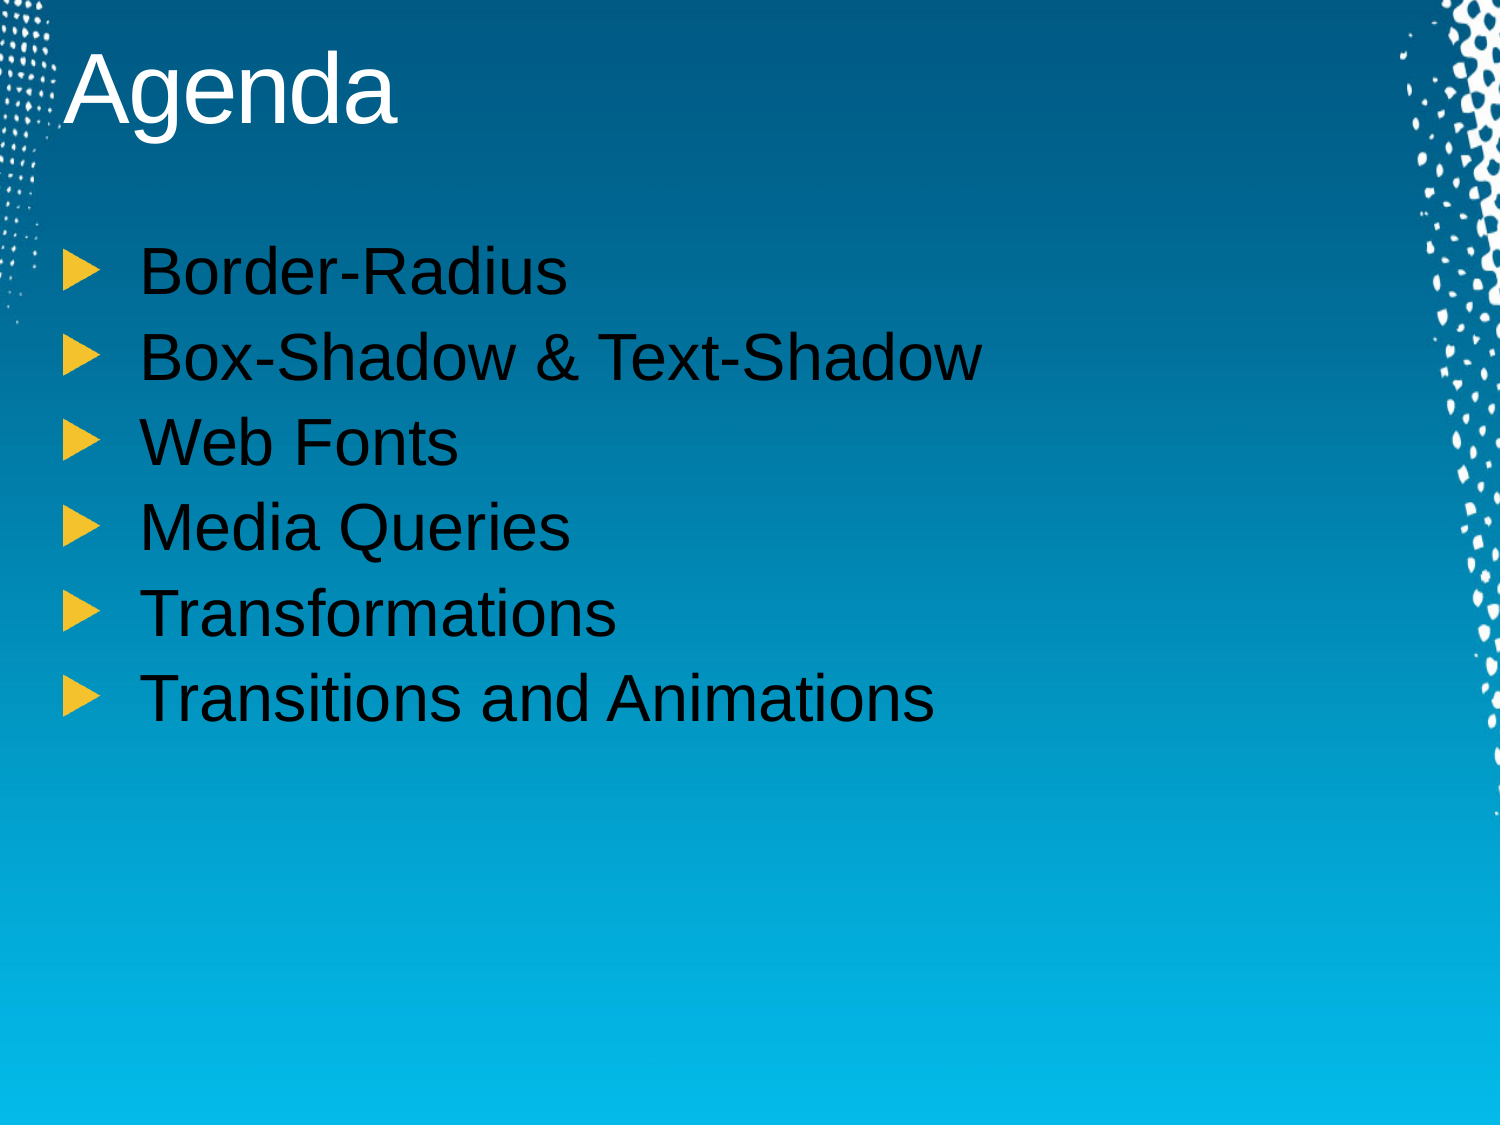

# Agenda
Border-Radius
Box-Shadow & Text-Shadow
Web Fonts
Media Queries
Transformations
Transitions and Animations